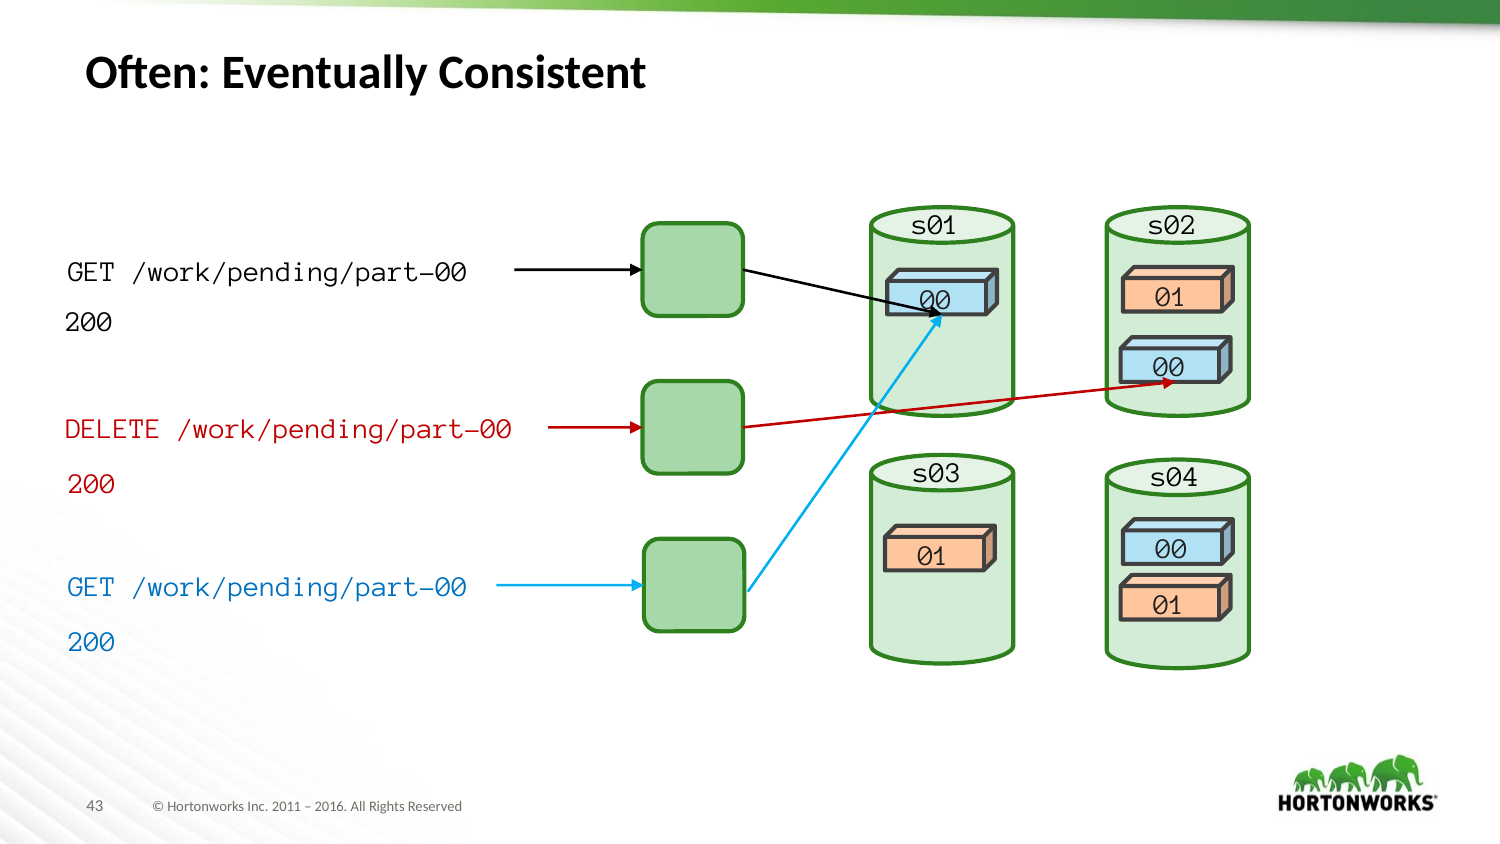

# Often: Eventually Consistent
s01
s02

GET /work/pending/part-00
01
00
200
00

DELETE /work/pending/part-00
s03
s04

200

00
01

GET /work/pending/part-00
01
200